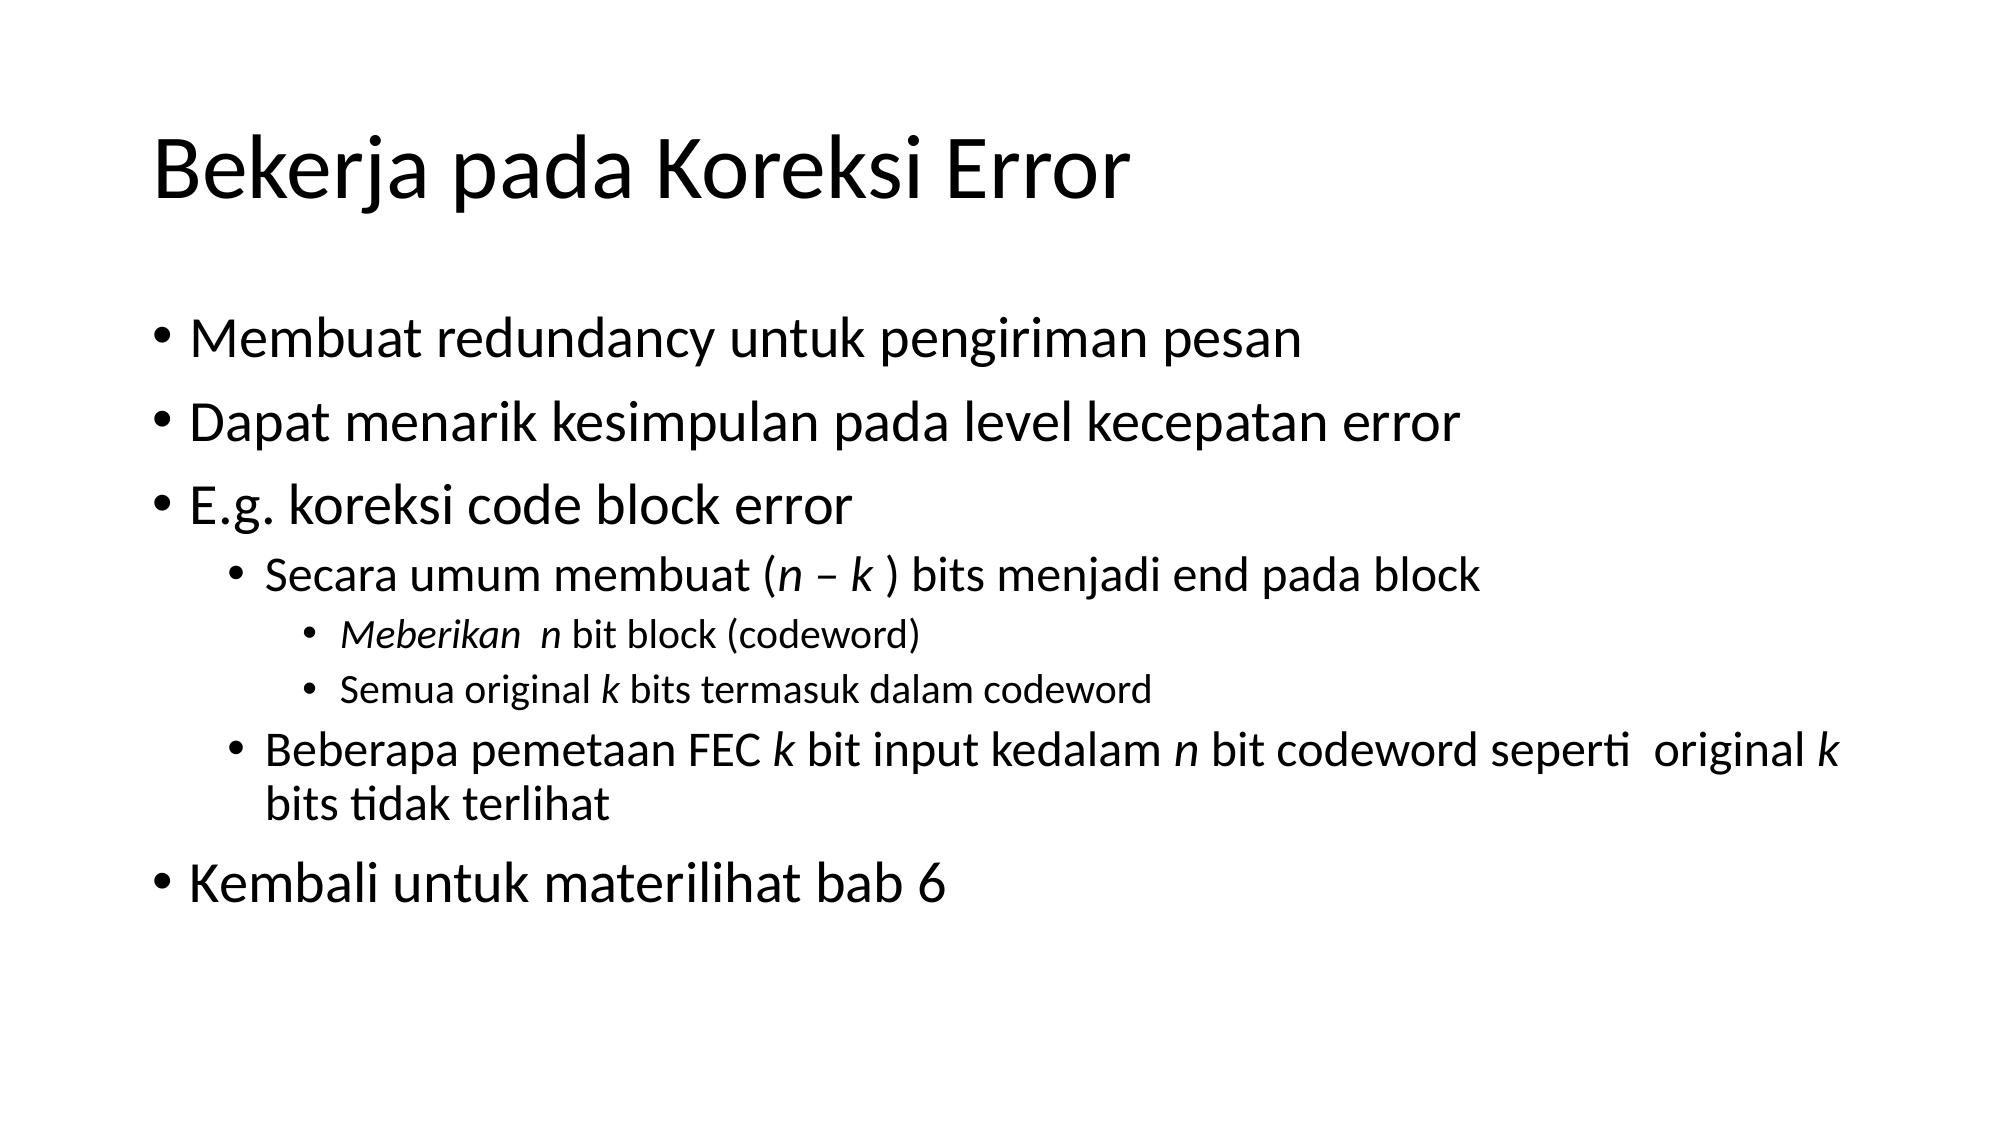

# Bekerja pada Koreksi Error
Membuat redundancy untuk pengiriman pesan
Dapat menarik kesimpulan pada level kecepatan error
E.g. koreksi code block error
Secara umum membuat (n – k ) bits menjadi end pada block
Meberikan  n bit block (codeword)
Semua original k bits termasuk dalam codeword
Beberapa pemetaan FEC k bit input kedalam n bit codeword seperti  original k bits tidak terlihat
Kembali untuk materilihat bab 6